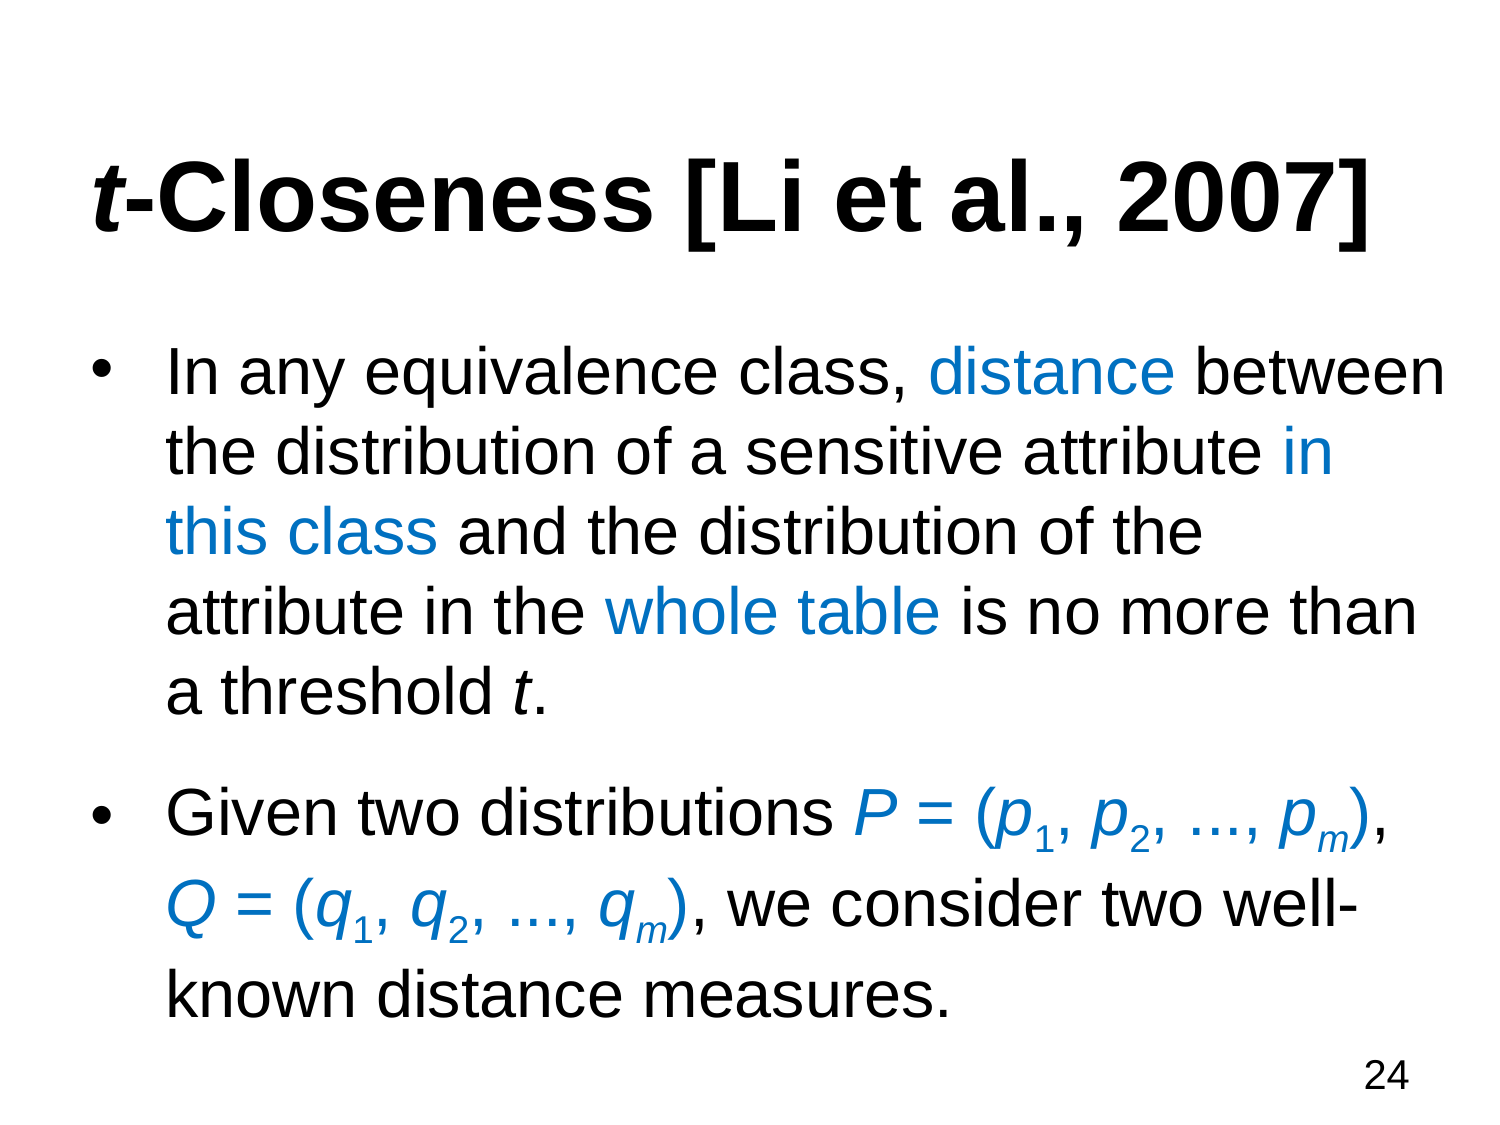

# t-Closeness [Li et al., 2007]
In any equivalence class, distance between the distribution of a sensitive attribute in this class and the distribution of the attribute in the whole table is no more than a threshold t.
Given two distributions P = (p1, p2, ..., pm), Q = (q1, q2, ..., qm), we consider two well-known distance measures.
24